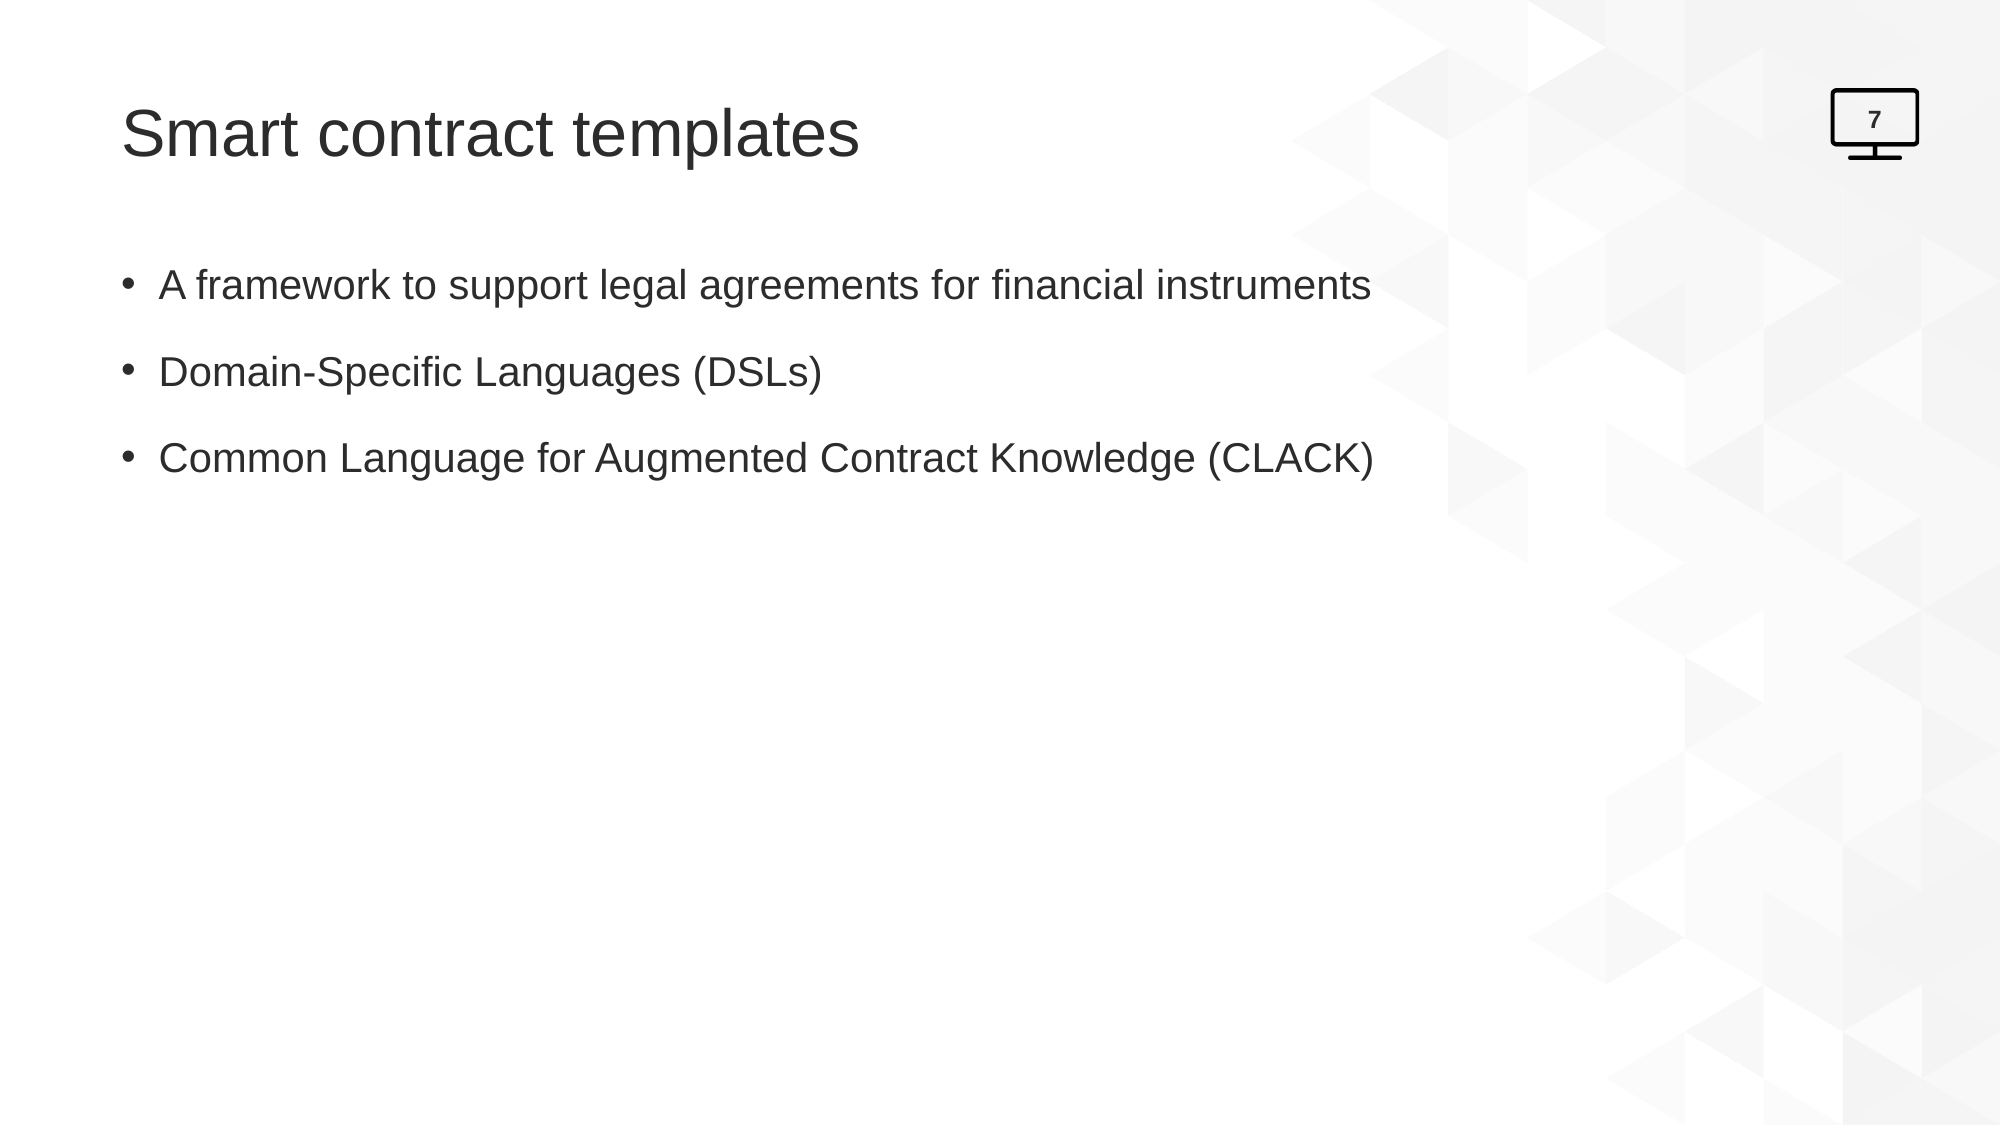

# Smart contract templates
7
A framework to support legal agreements for financial instruments
Domain-Specific Languages (DSLs)
Common Language for Augmented Contract Knowledge (CLACK)